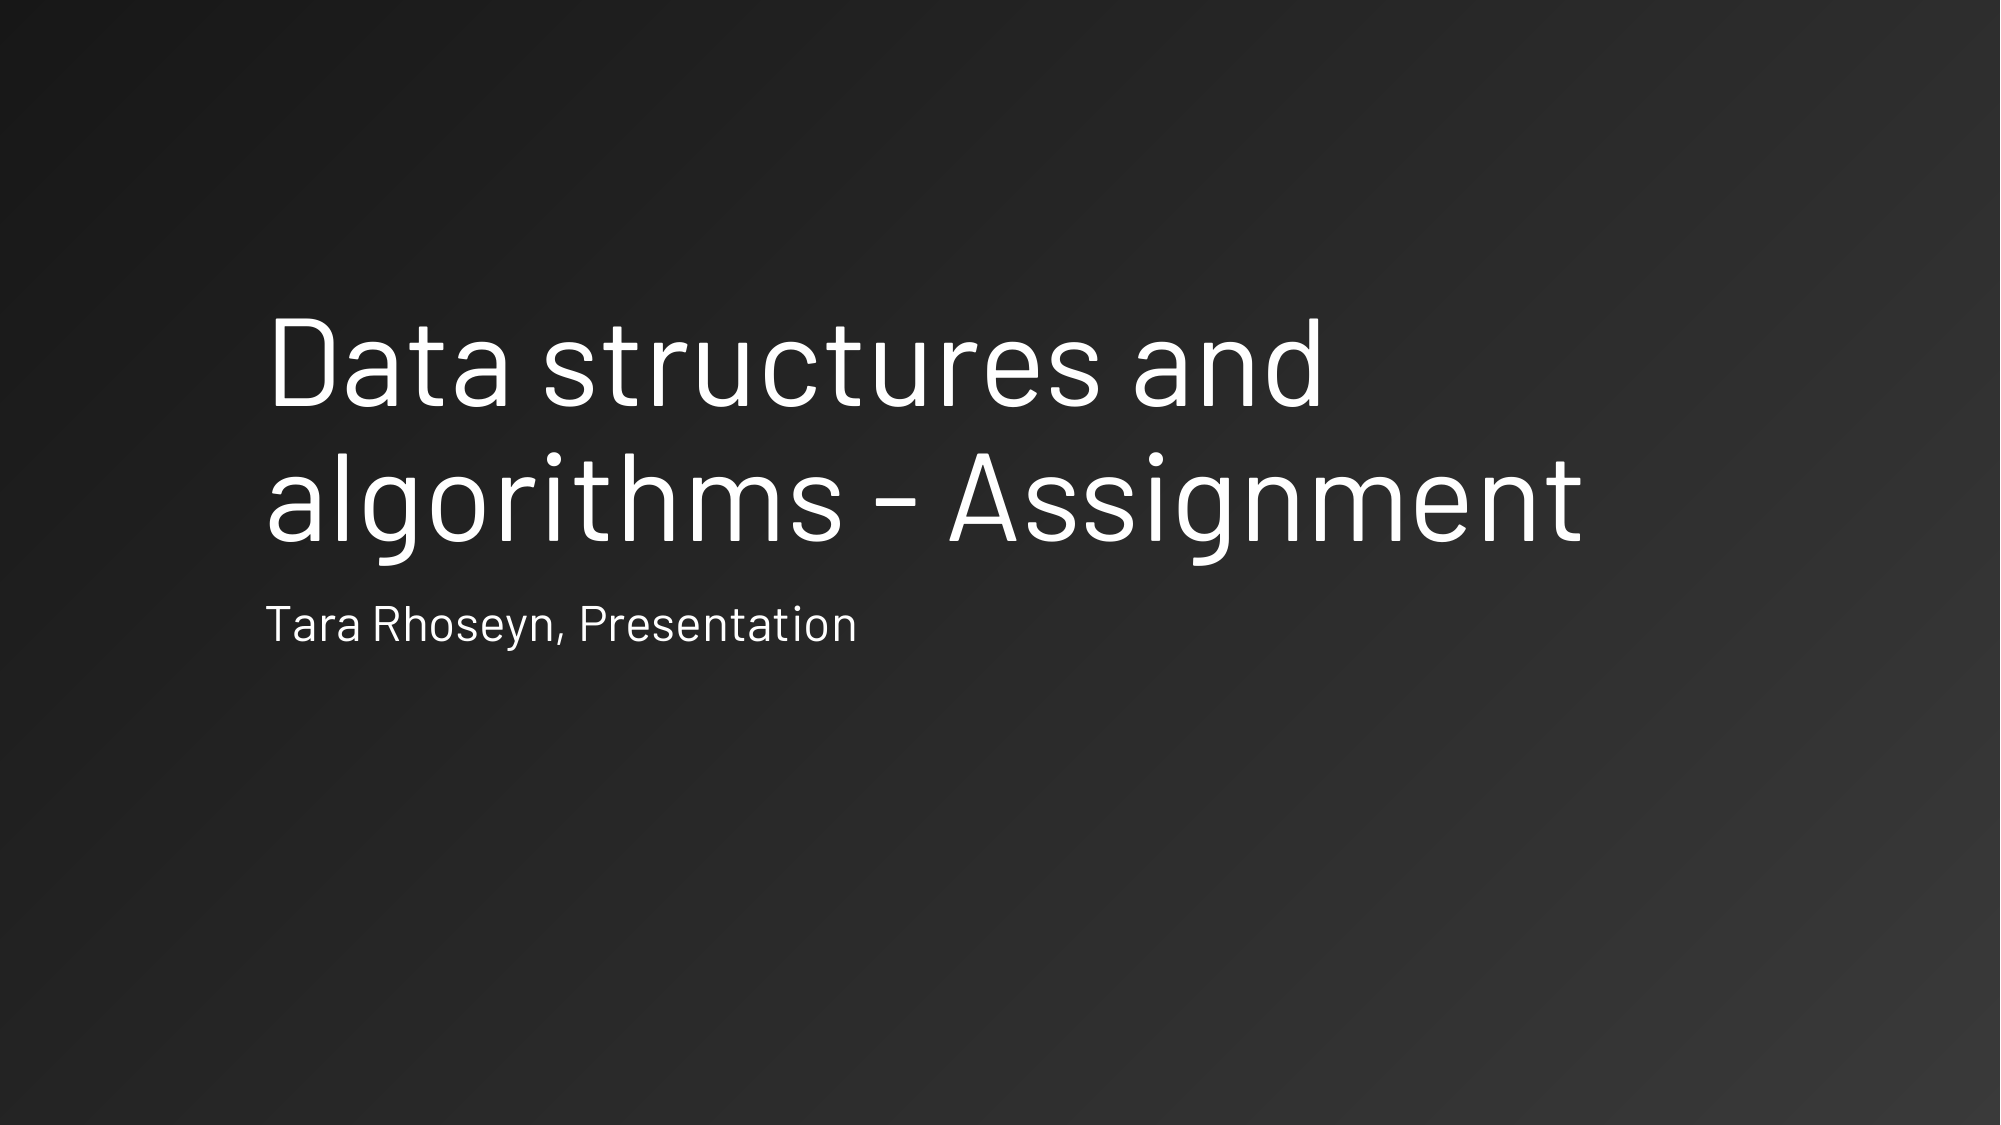

# Data structures and algorithms - Assignment
Tara Rhoseyn, Presentation